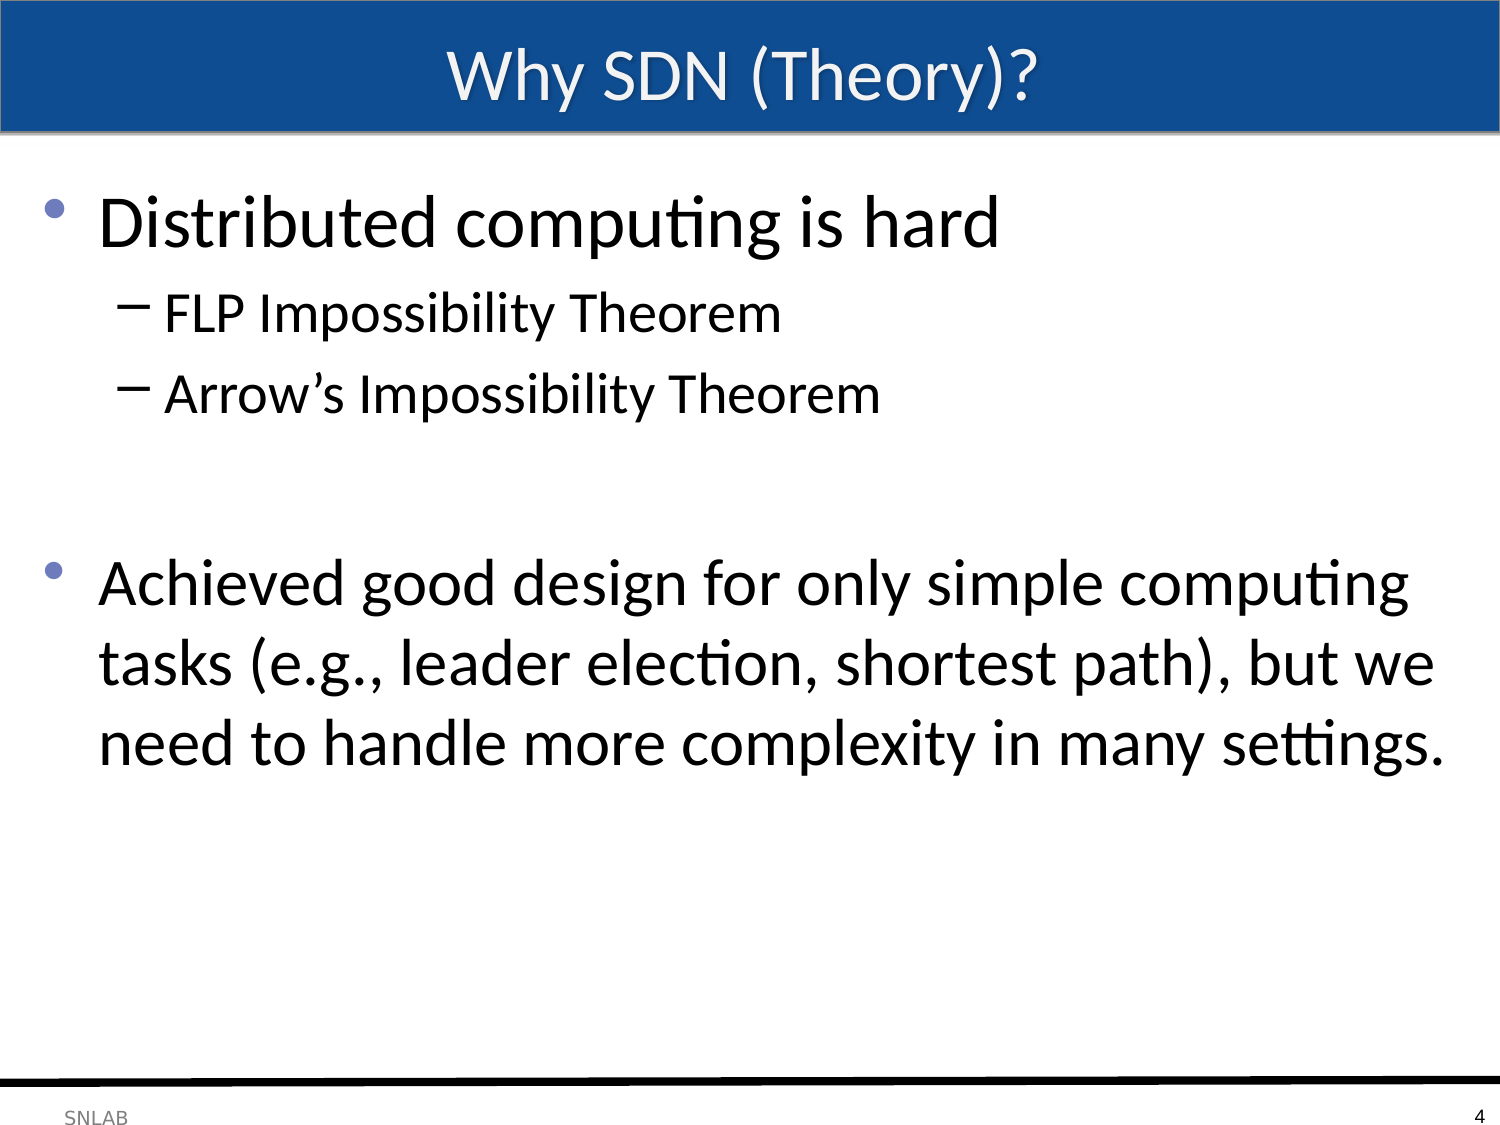

# Why SDN (Theory)?
Distributed computing is hard
FLP Impossibility Theorem
Arrow’s Impossibility Theorem

Achieved good design for only simple computing tasks (e.g., leader election, shortest path), but we need to handle more complexity in many settings.
4